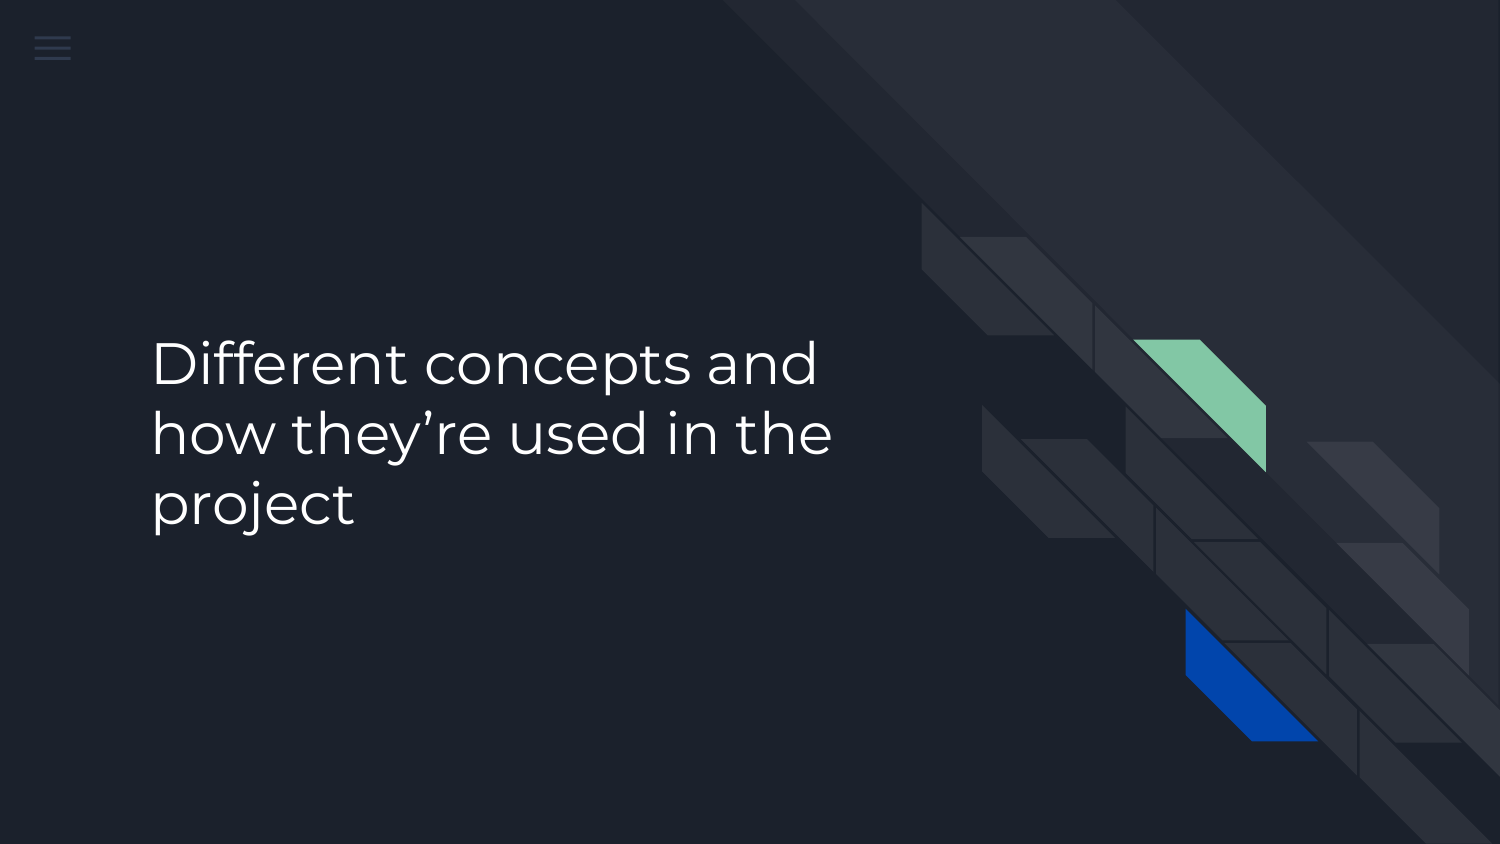

# Different concepts and how they’re used in the project